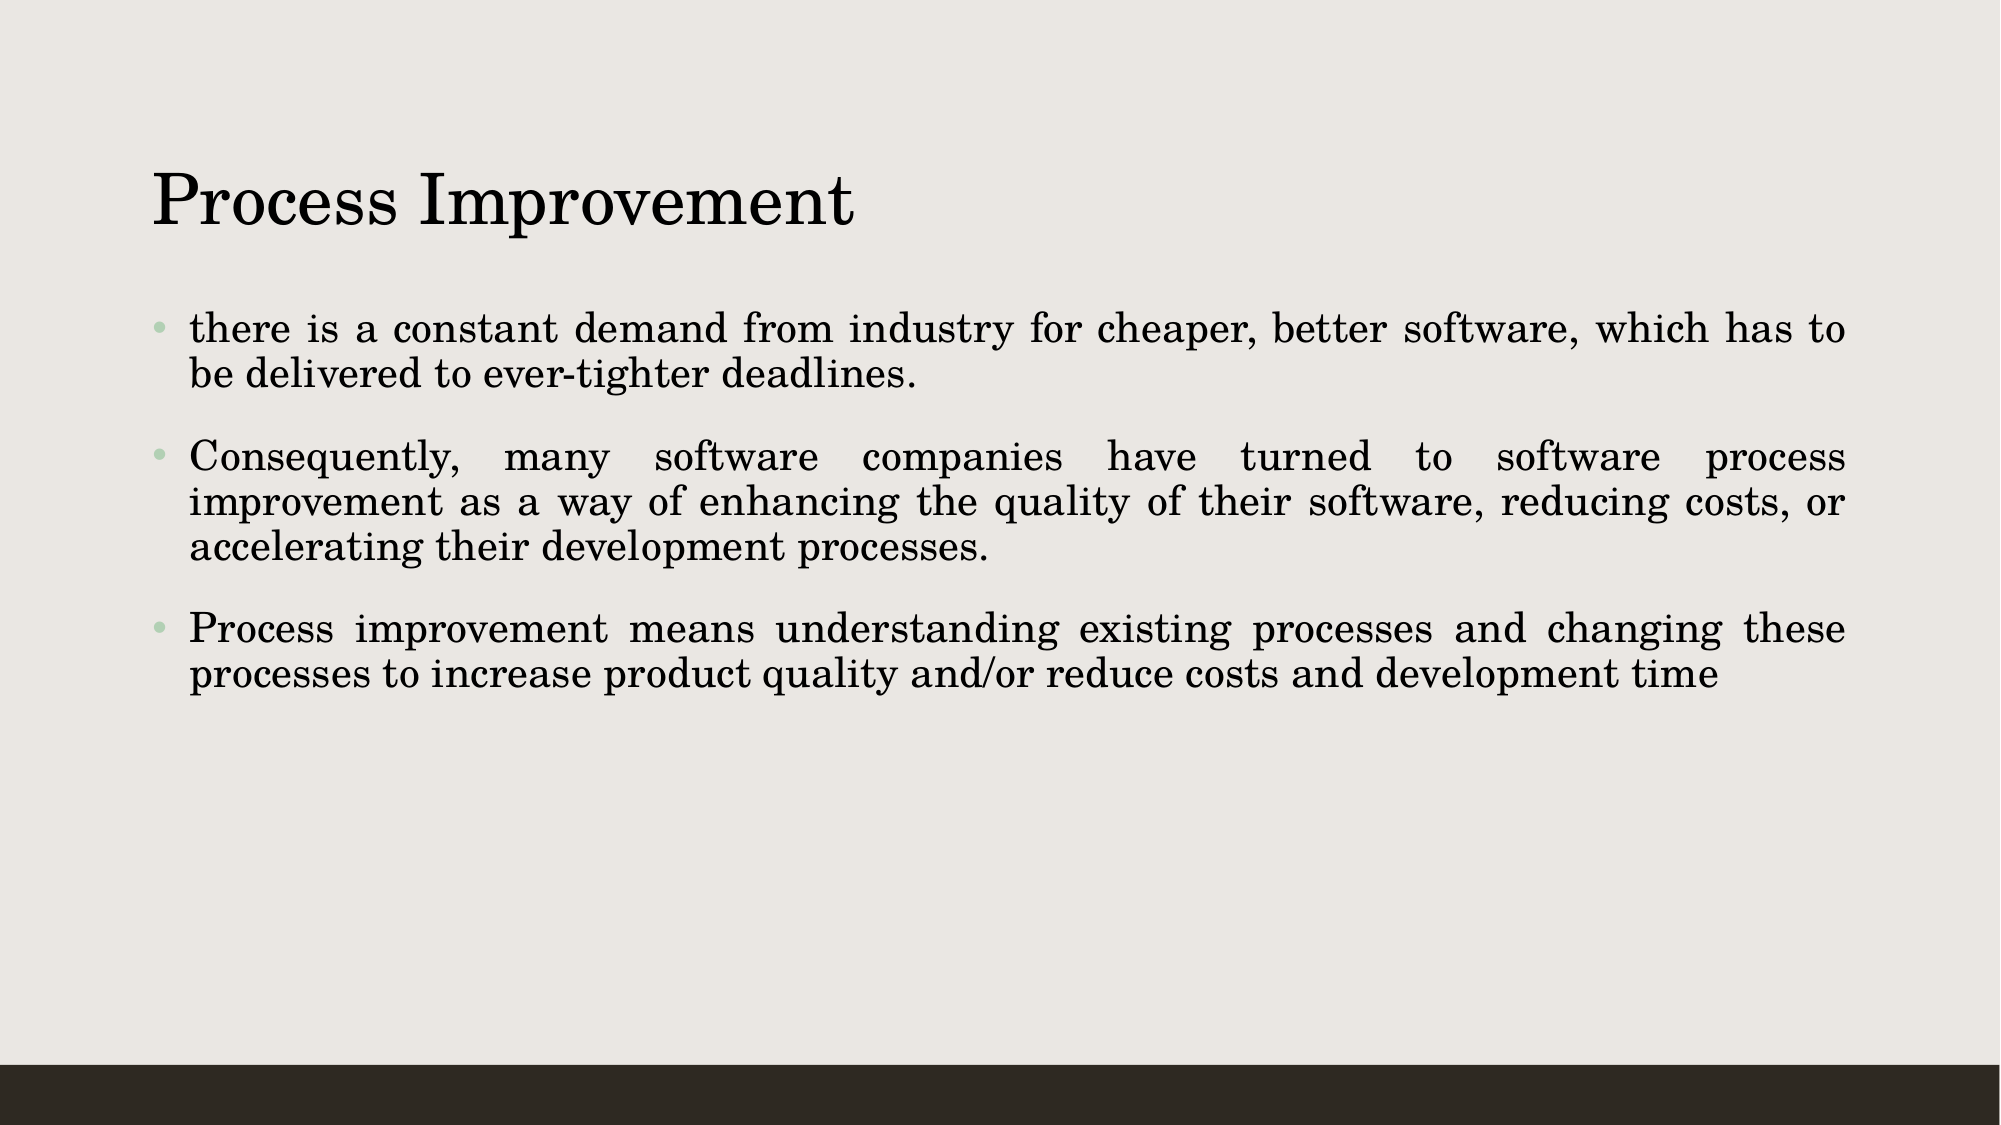

# Process Improvement
there is a constant demand from industry for cheaper, better software, which has to be delivered to ever-tighter deadlines.
Consequently, many software companies have turned to software process improvement as a way of enhancing the quality of their software, reducing costs, or accelerating their development processes.
Process improvement means understanding existing processes and changing these processes to increase product quality and/or reduce costs and development time